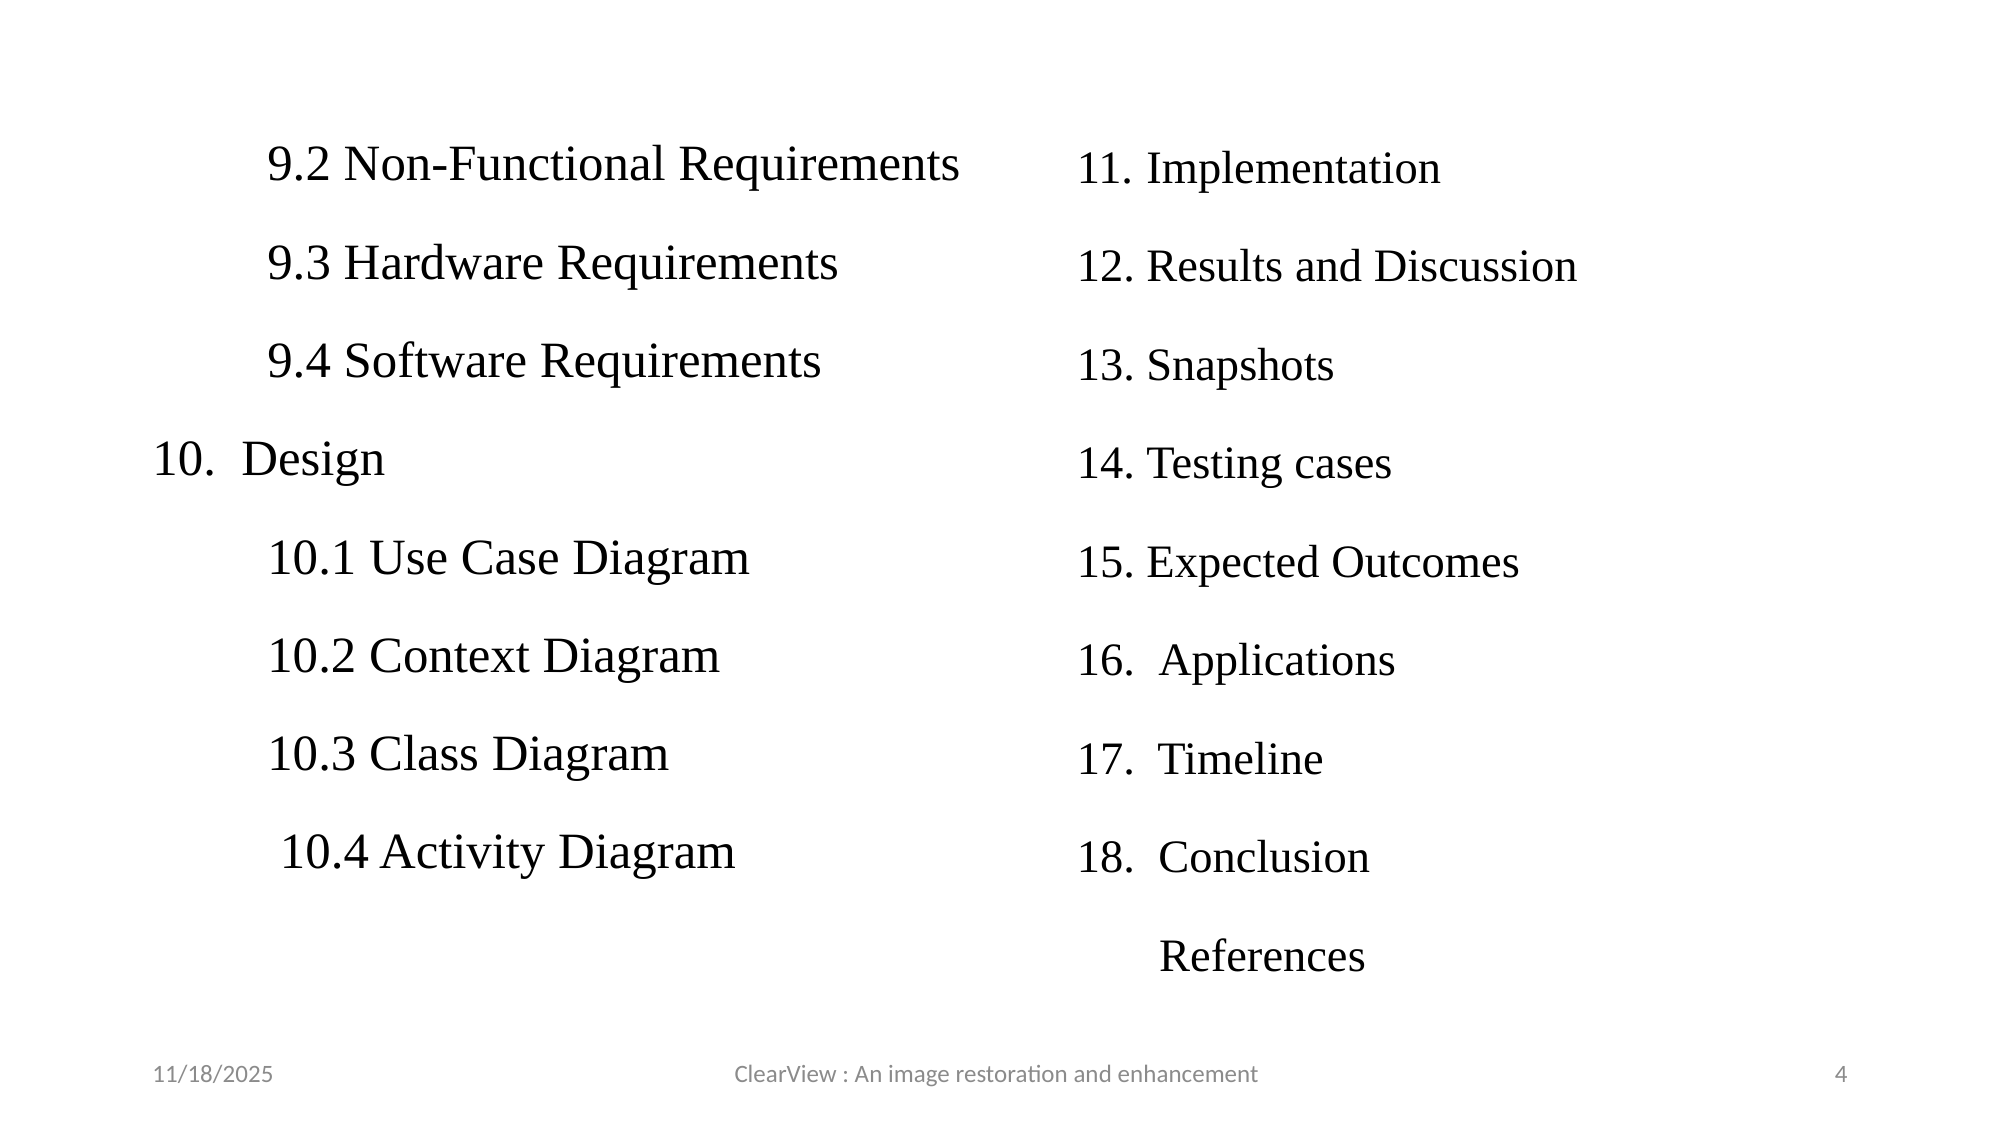

9.2 Non-Functional Requirements
         9.3 Hardware Requirements
         9.4 Software Requirements
 Design
         10.1 Use Case Diagram
         10.2 Context Diagram
         10.3 Class Diagram
          10.4 Activity Diagram

Implementation
Results and Discussion
Snapshots
Testing cases
Expected Outcomes
 Applications
17.  Timeline
18.  Conclusion
       References

11/18/2025
ClearView : An image restoration and enhancement
4